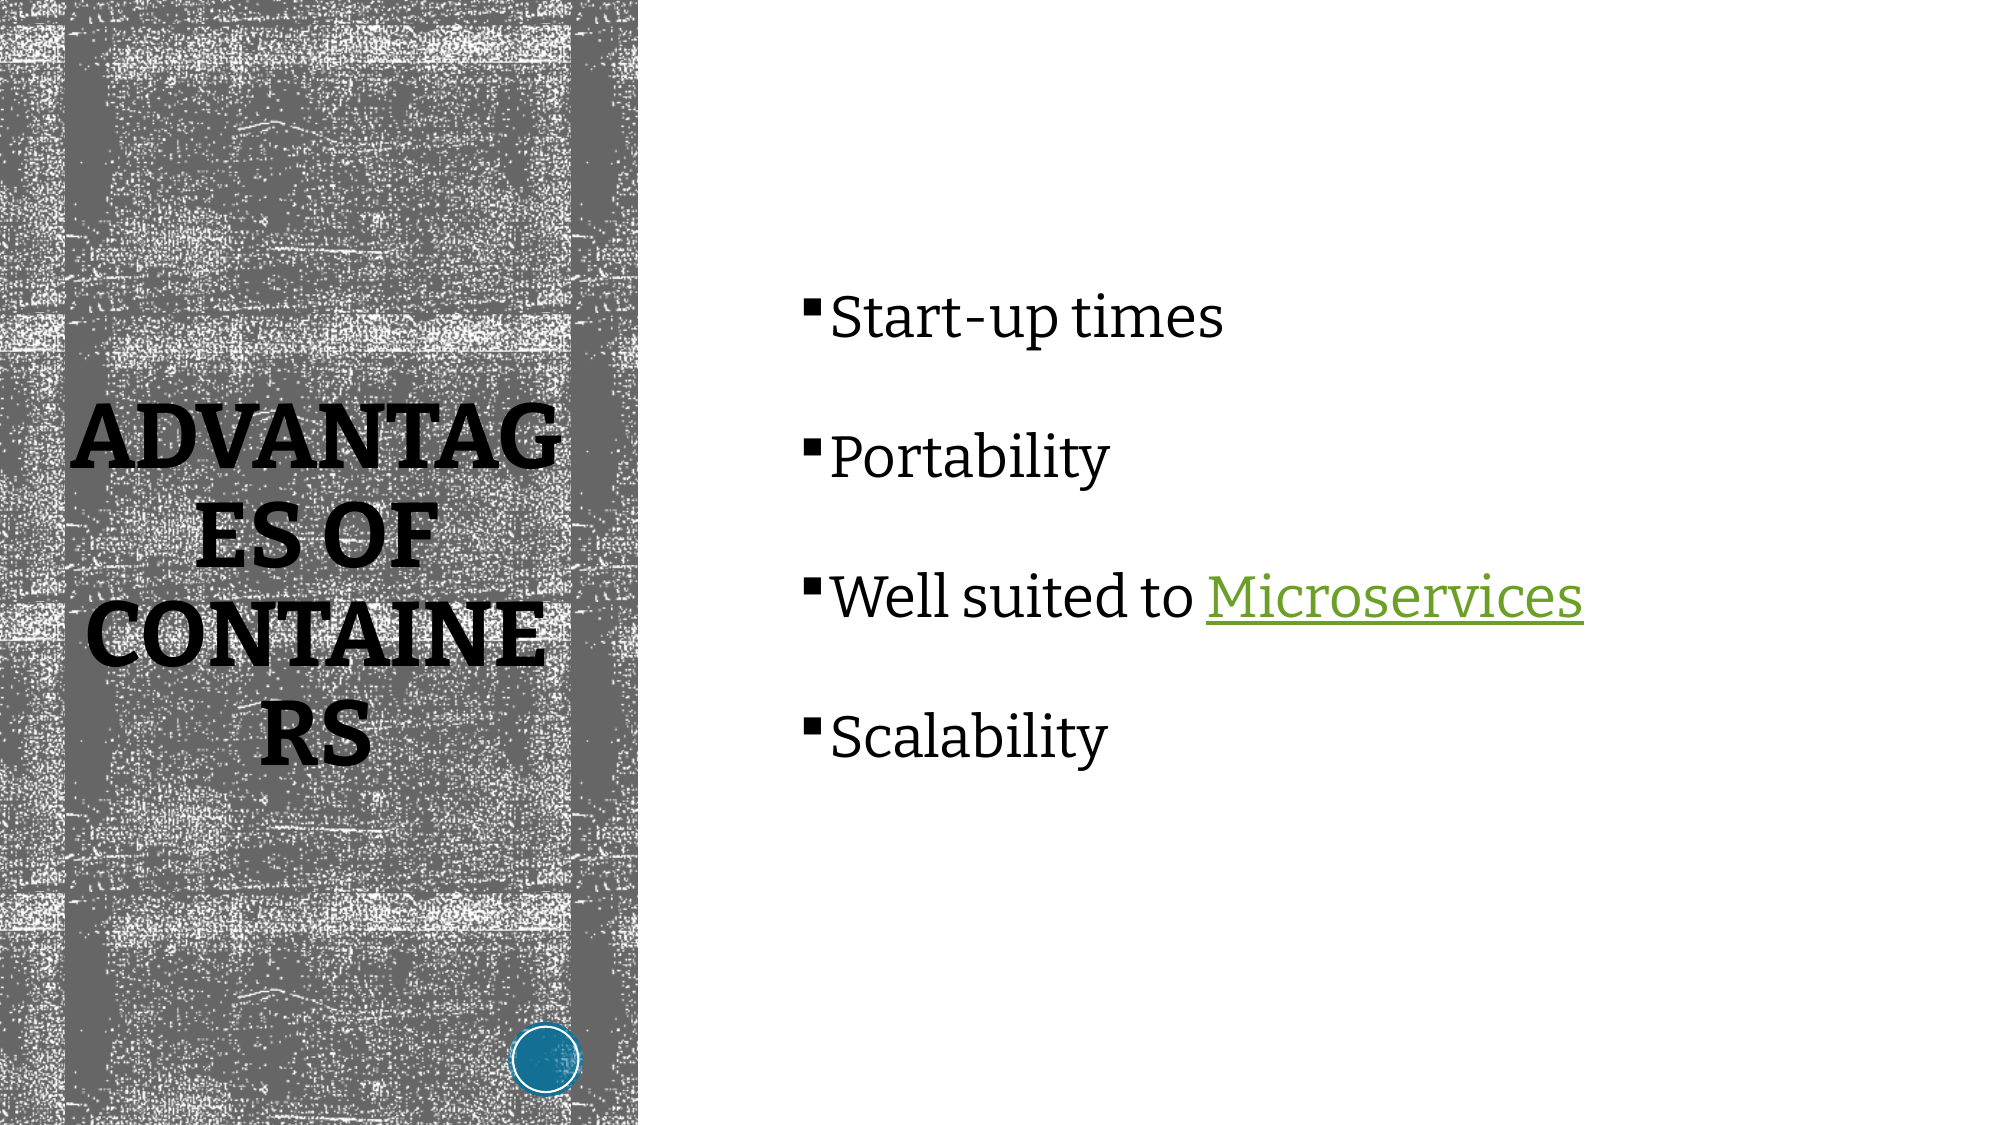

Start-up times
Portability
Well suited to Microservices
Scalability
# Advantages Of CONTAINERS